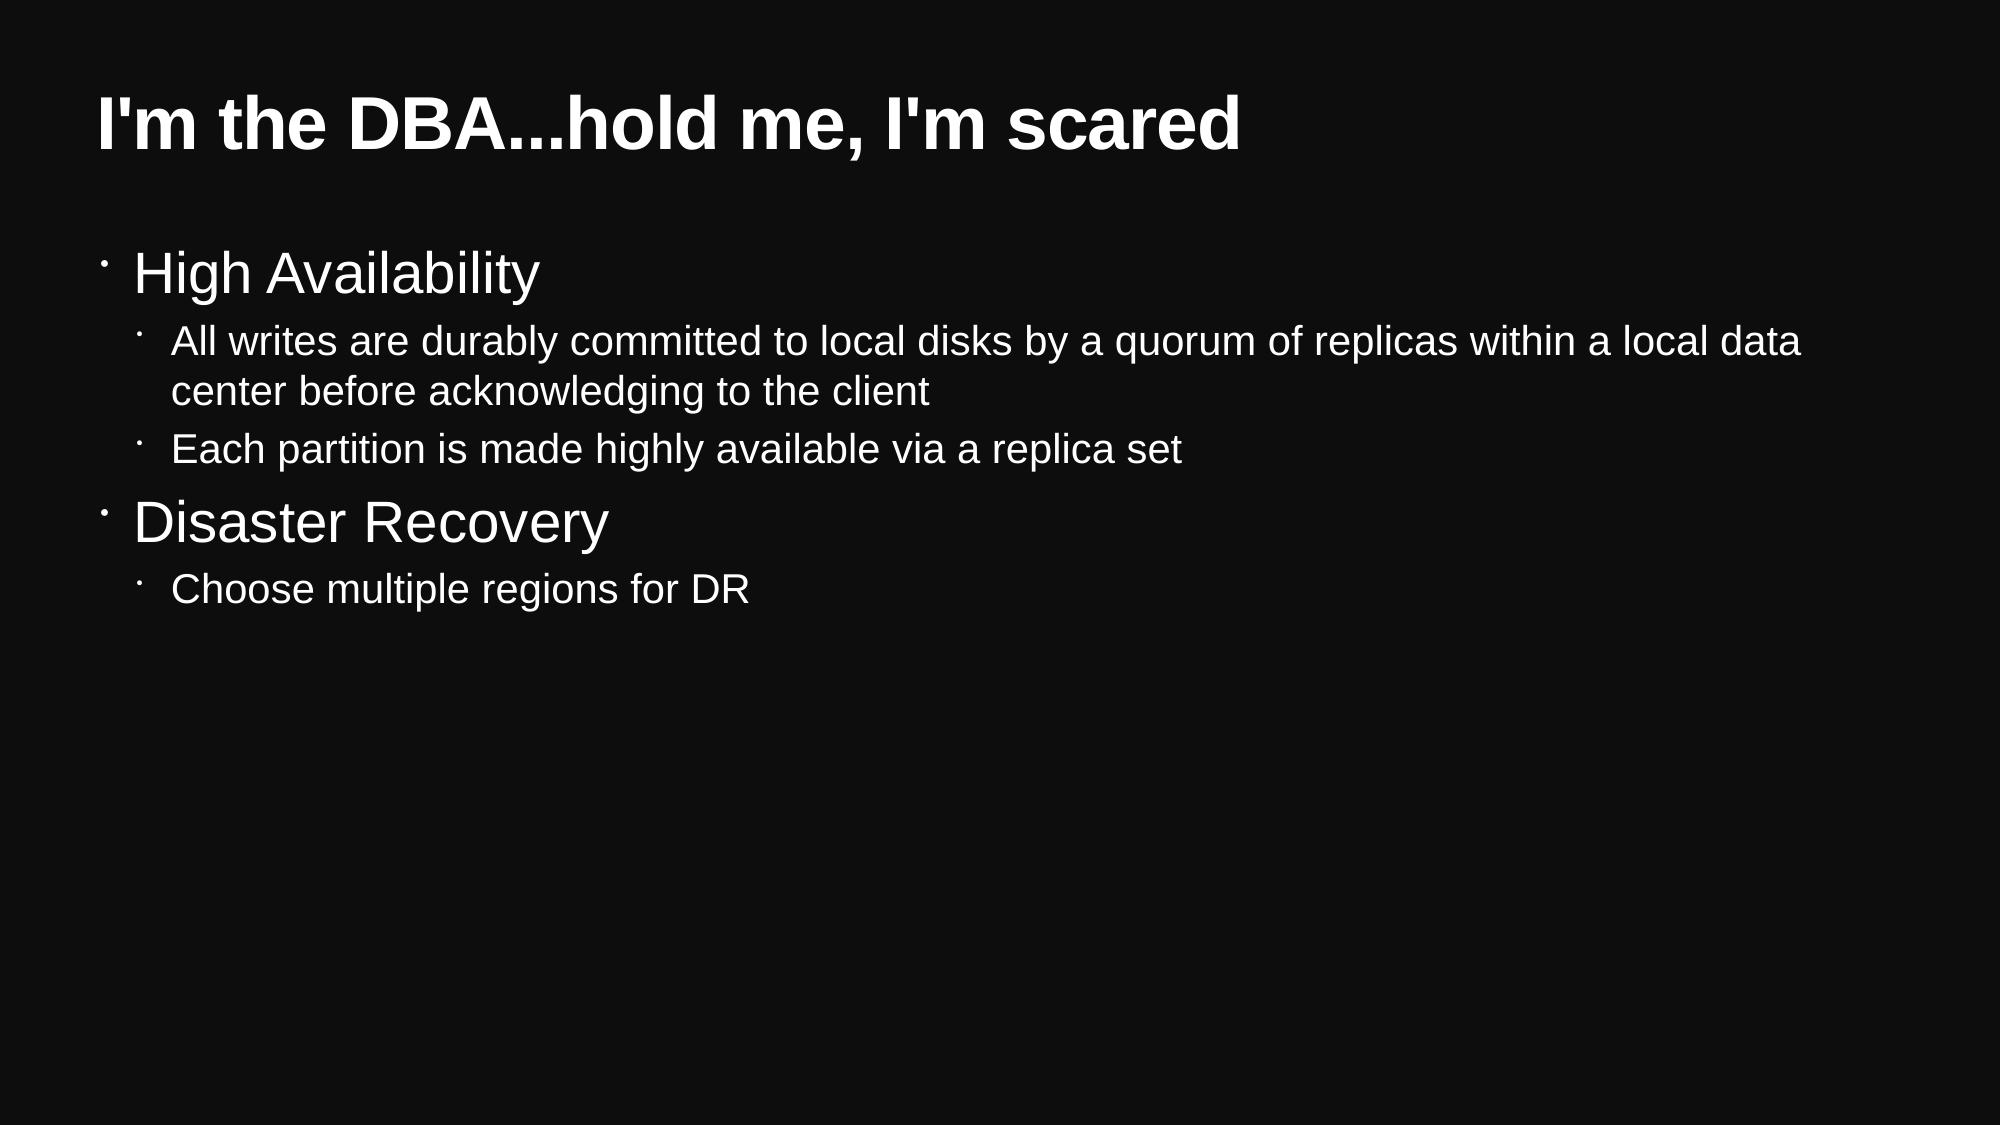

# I'm the DBA...hold me, I'm scared
High Availability
All writes are durably committed to local disks by a quorum of replicas within a local data center before acknowledging to the client
Each partition is made highly available via a replica set
Disaster Recovery
Choose multiple regions for DR